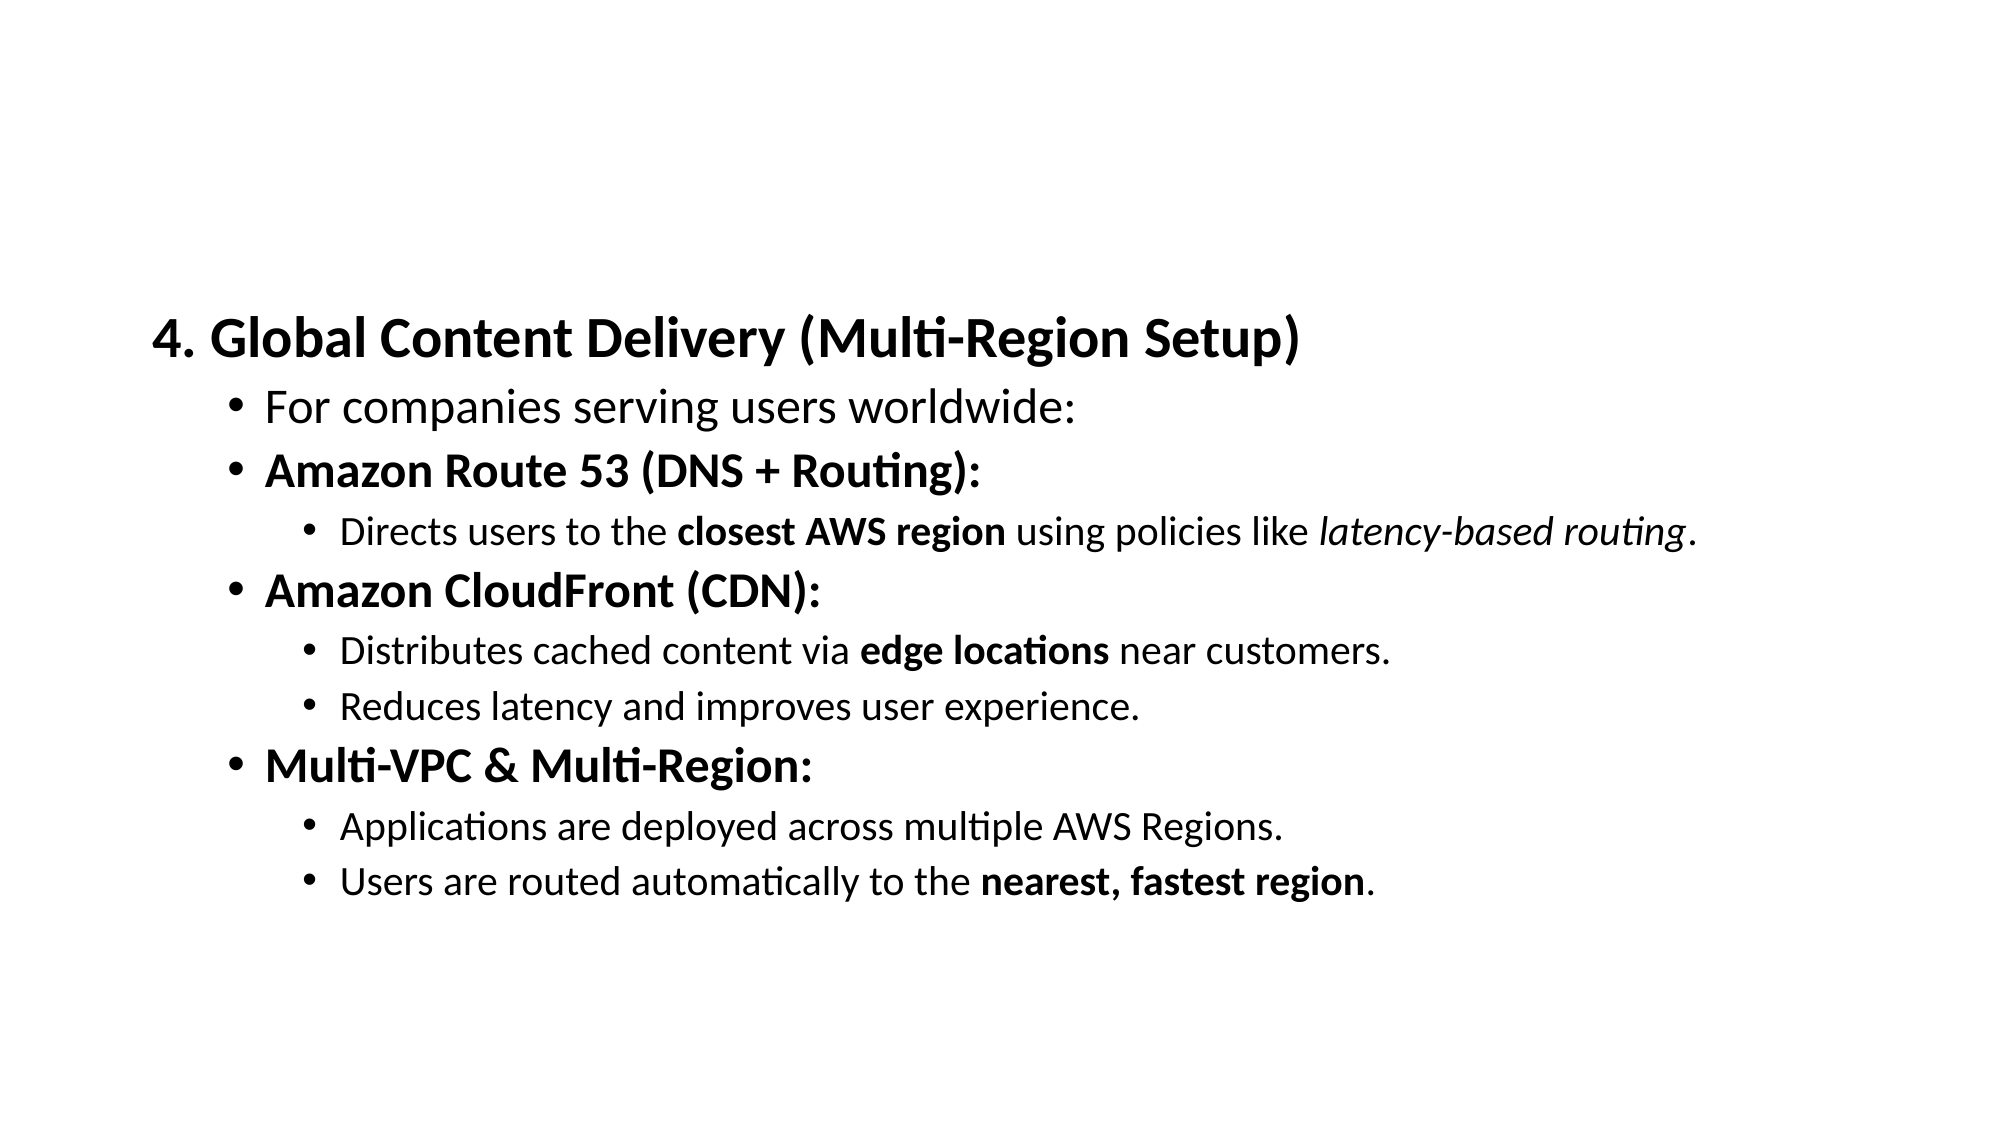

#
4. Global Content Delivery (Multi-Region Setup)
For companies serving users worldwide:
Amazon Route 53 (DNS + Routing):
Directs users to the closest AWS region using policies like latency-based routing.
Amazon CloudFront (CDN):
Distributes cached content via edge locations near customers.
Reduces latency and improves user experience.
Multi-VPC & Multi-Region:
Applications are deployed across multiple AWS Regions.
Users are routed automatically to the nearest, fastest region.